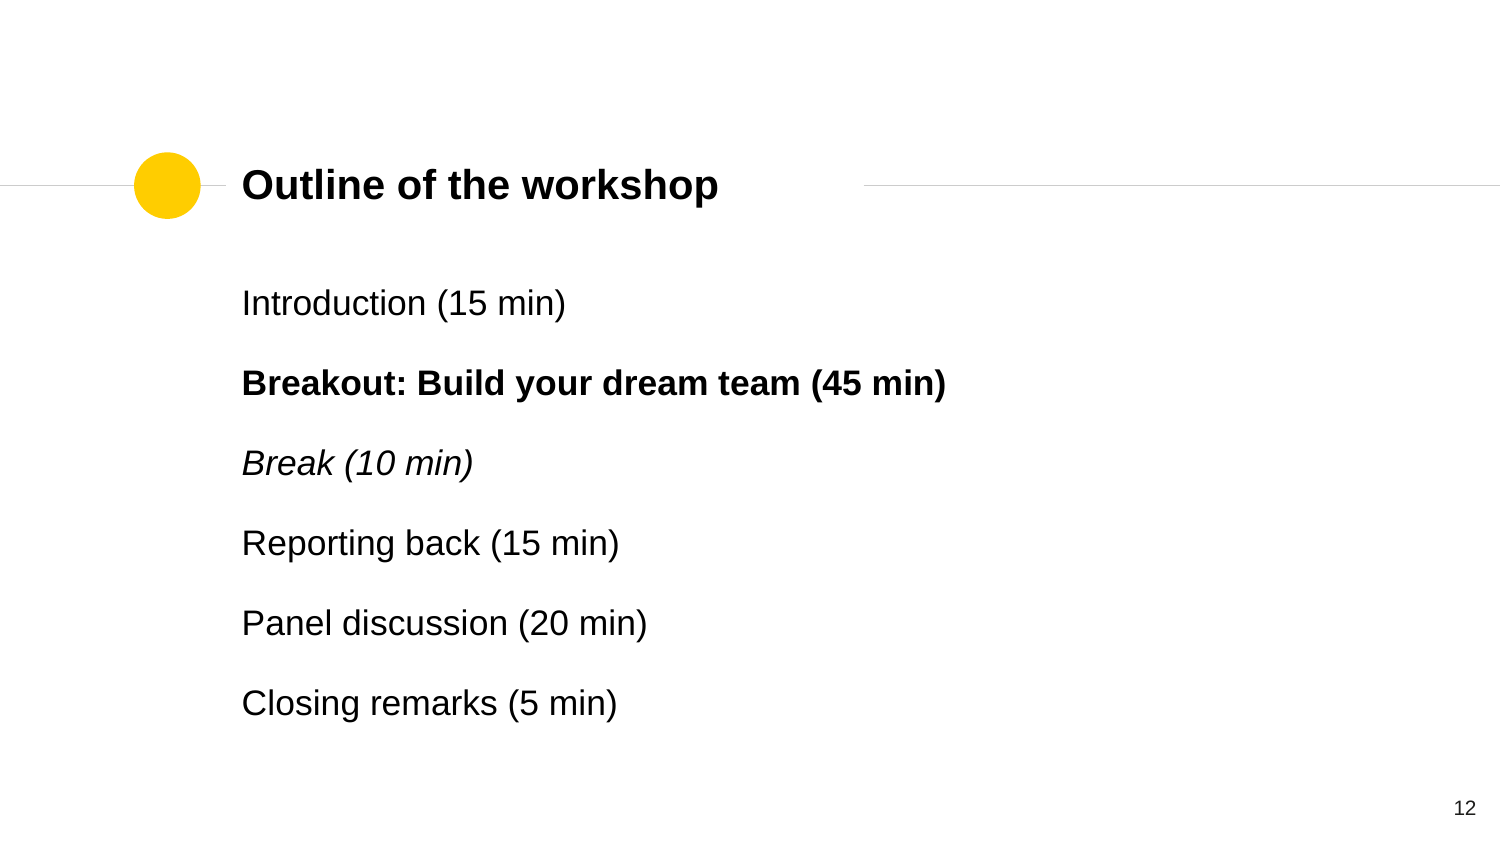

# Outline of the workshop
Introduction (15 min)

Breakout: Build your dream team (45 min)

Break (10 min)

Reporting back (15 min)

Panel discussion (20 min)

Closing remarks (5 min)

12